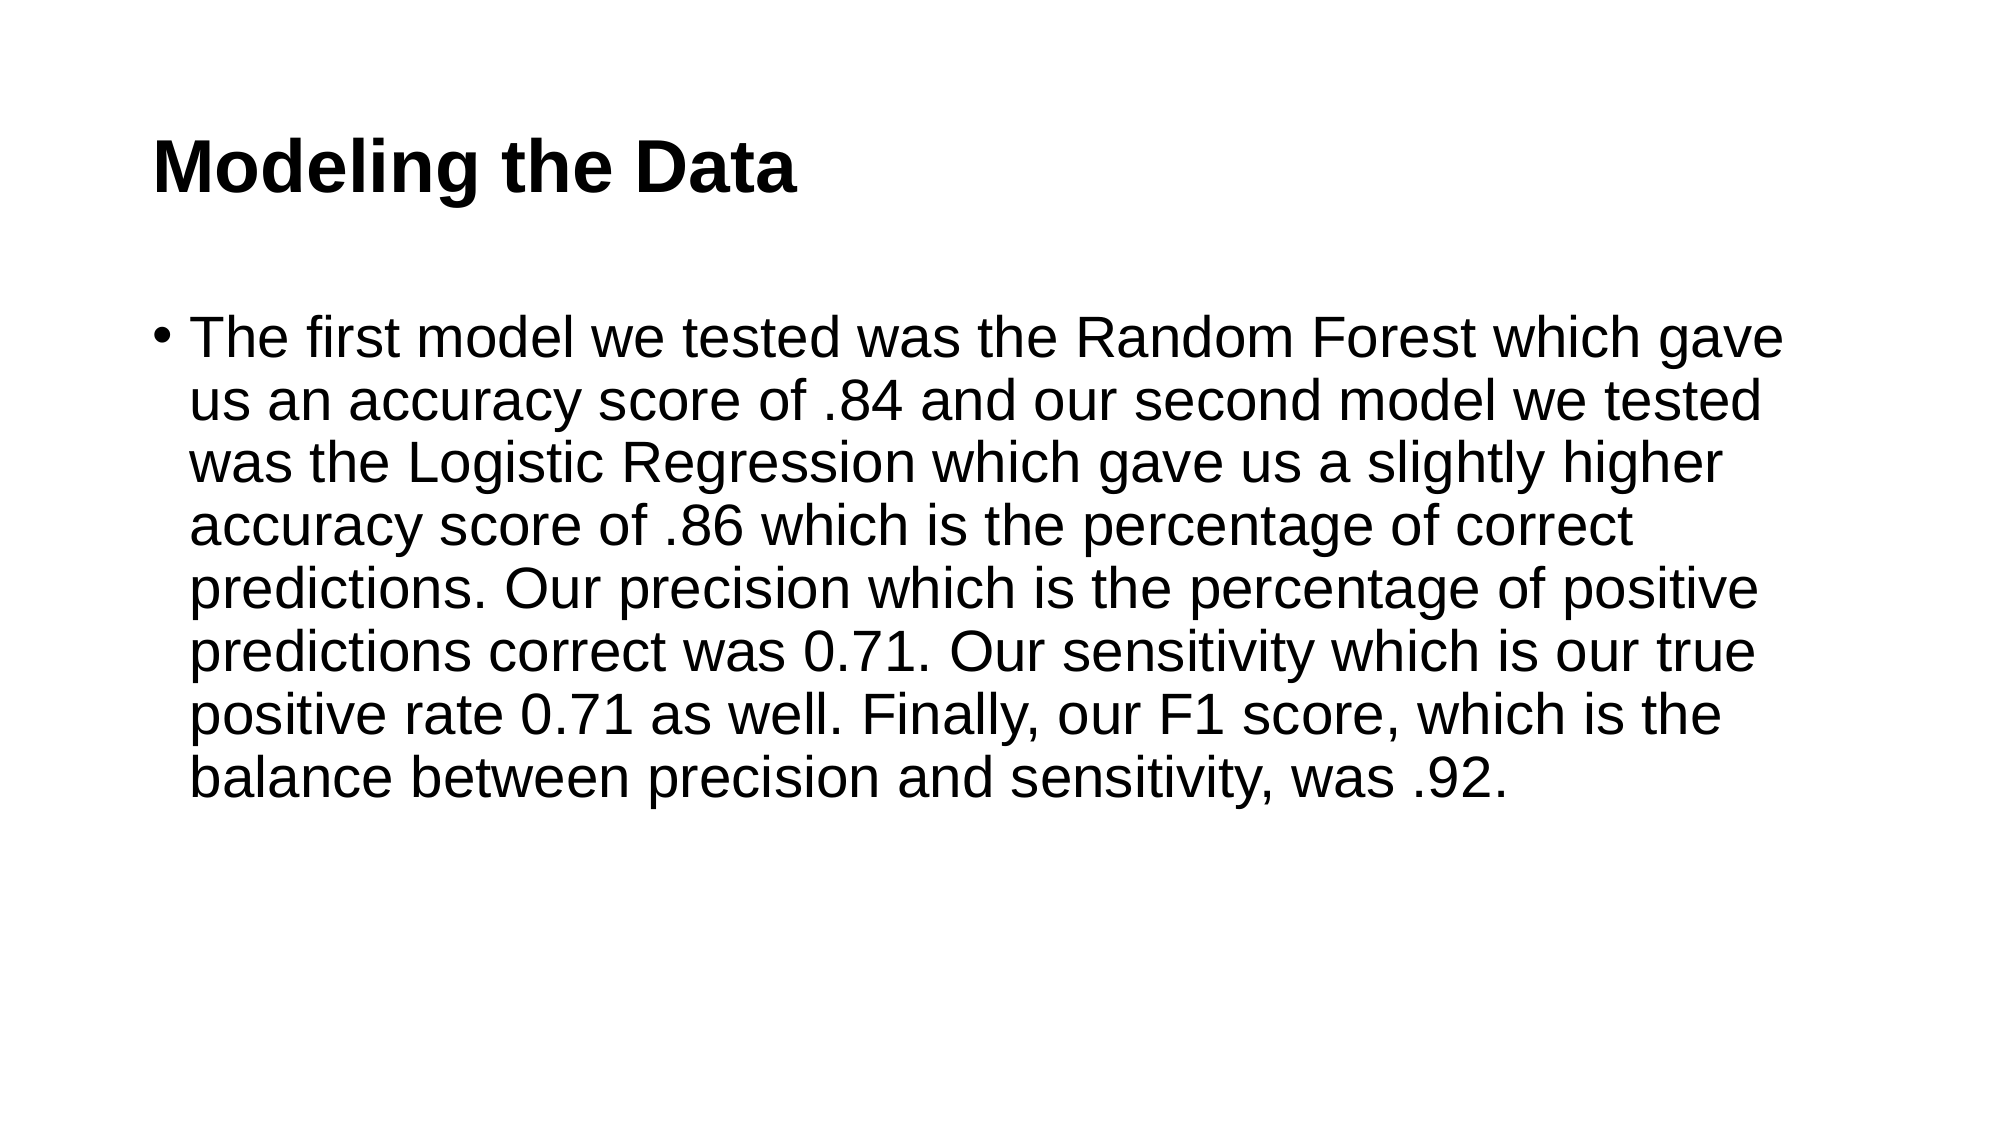

# Modeling the Data
The first model we tested was the Random Forest which gave us an accuracy score of .84 and our second model we tested was the Logistic Regression which gave us a slightly higher accuracy score of .86 which is the percentage of correct predictions. Our precision which is the percentage of positive predictions correct was 0.71. Our sensitivity which is our true positive rate 0.71 as well. Finally, our F1 score, which is the balance between precision and sensitivity, was .92.